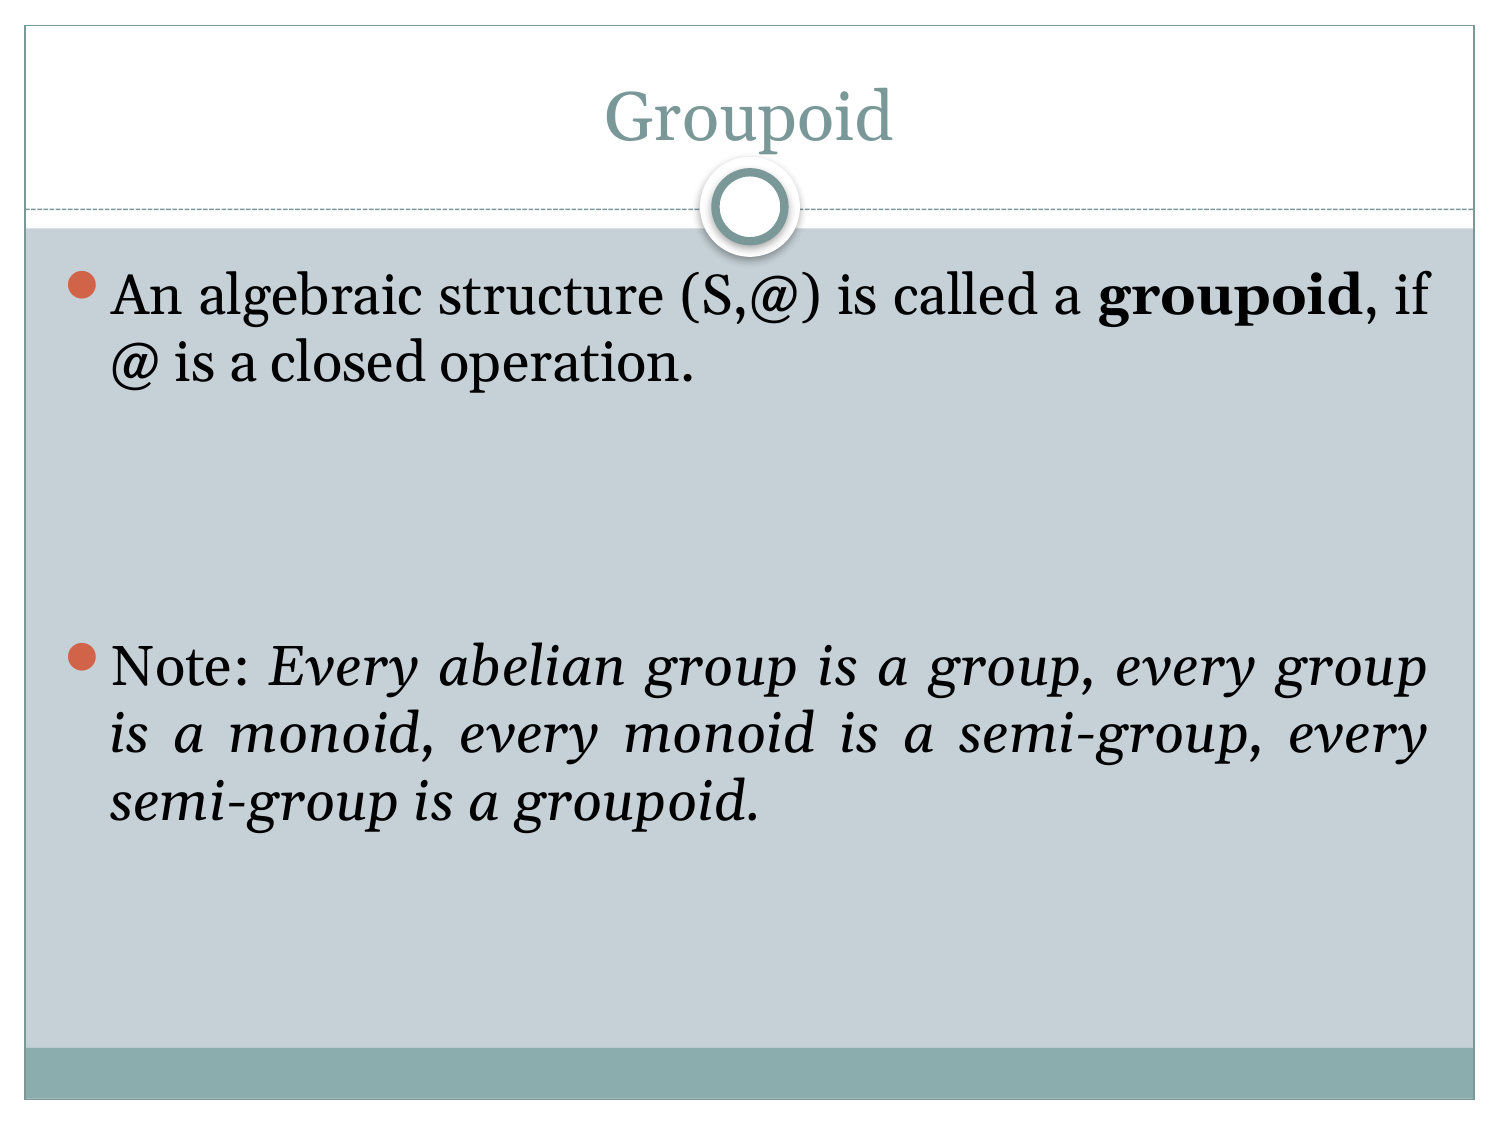

# Groupoid
An algebraic structure (S,@) is called a groupoid, if @ is a closed operation.

Note: Every abelian group is a group, every group is a monoid, every monoid is a semi-group, every semi-group is a groupoid.